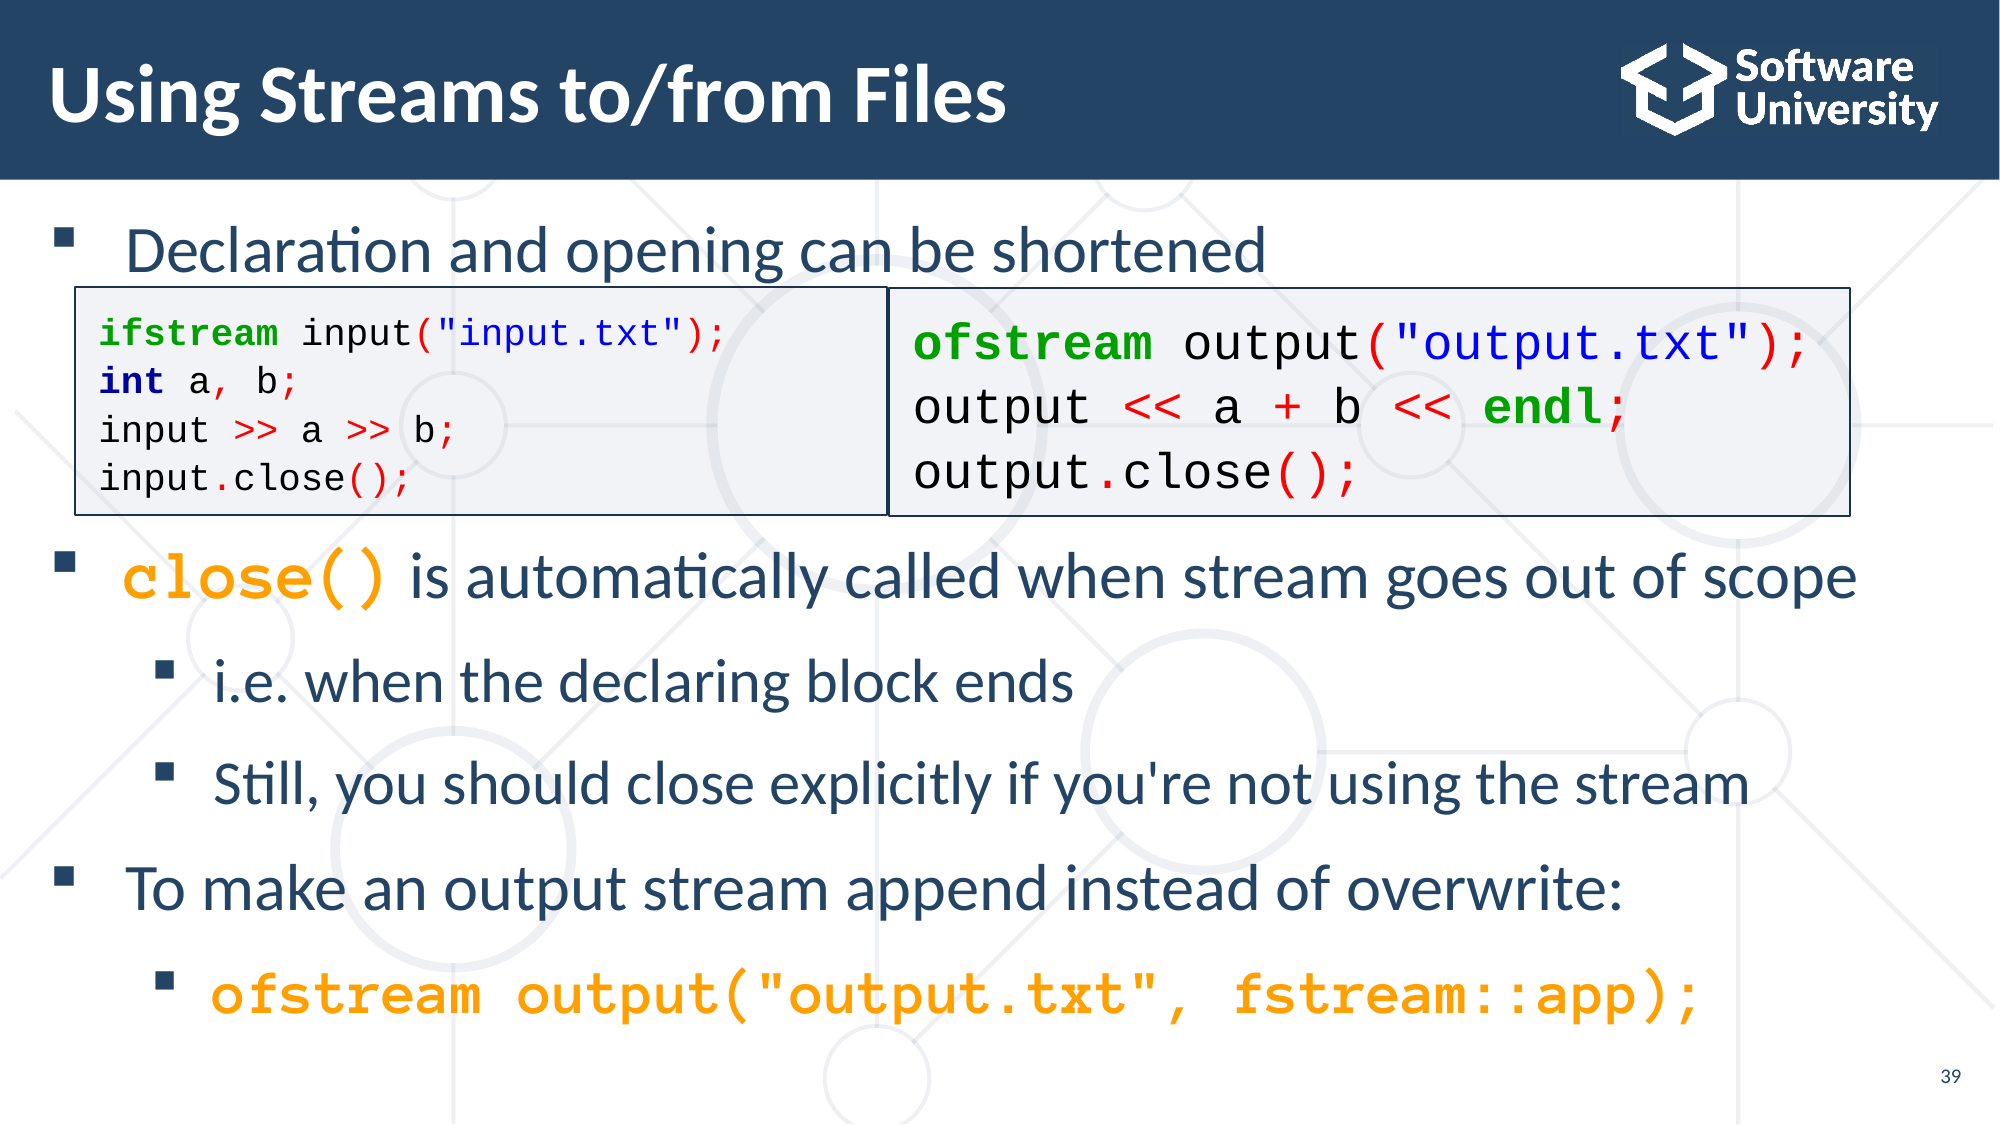

# Using Streams to/from Files
Declaration and opening can be shortened

close() is automatically called when stream goes out of scope
i.e. when the declaring block ends
Still, you should close explicitly if you're not using the stream
To make an output stream append instead of overwrite:
ofstream output("output.txt", fstream::app);
ifstream input("input.txt");
int a, b;
input >> a >> b;
input.close();
ofstream output("output.txt");
output << a + b << endl; output.close();
39